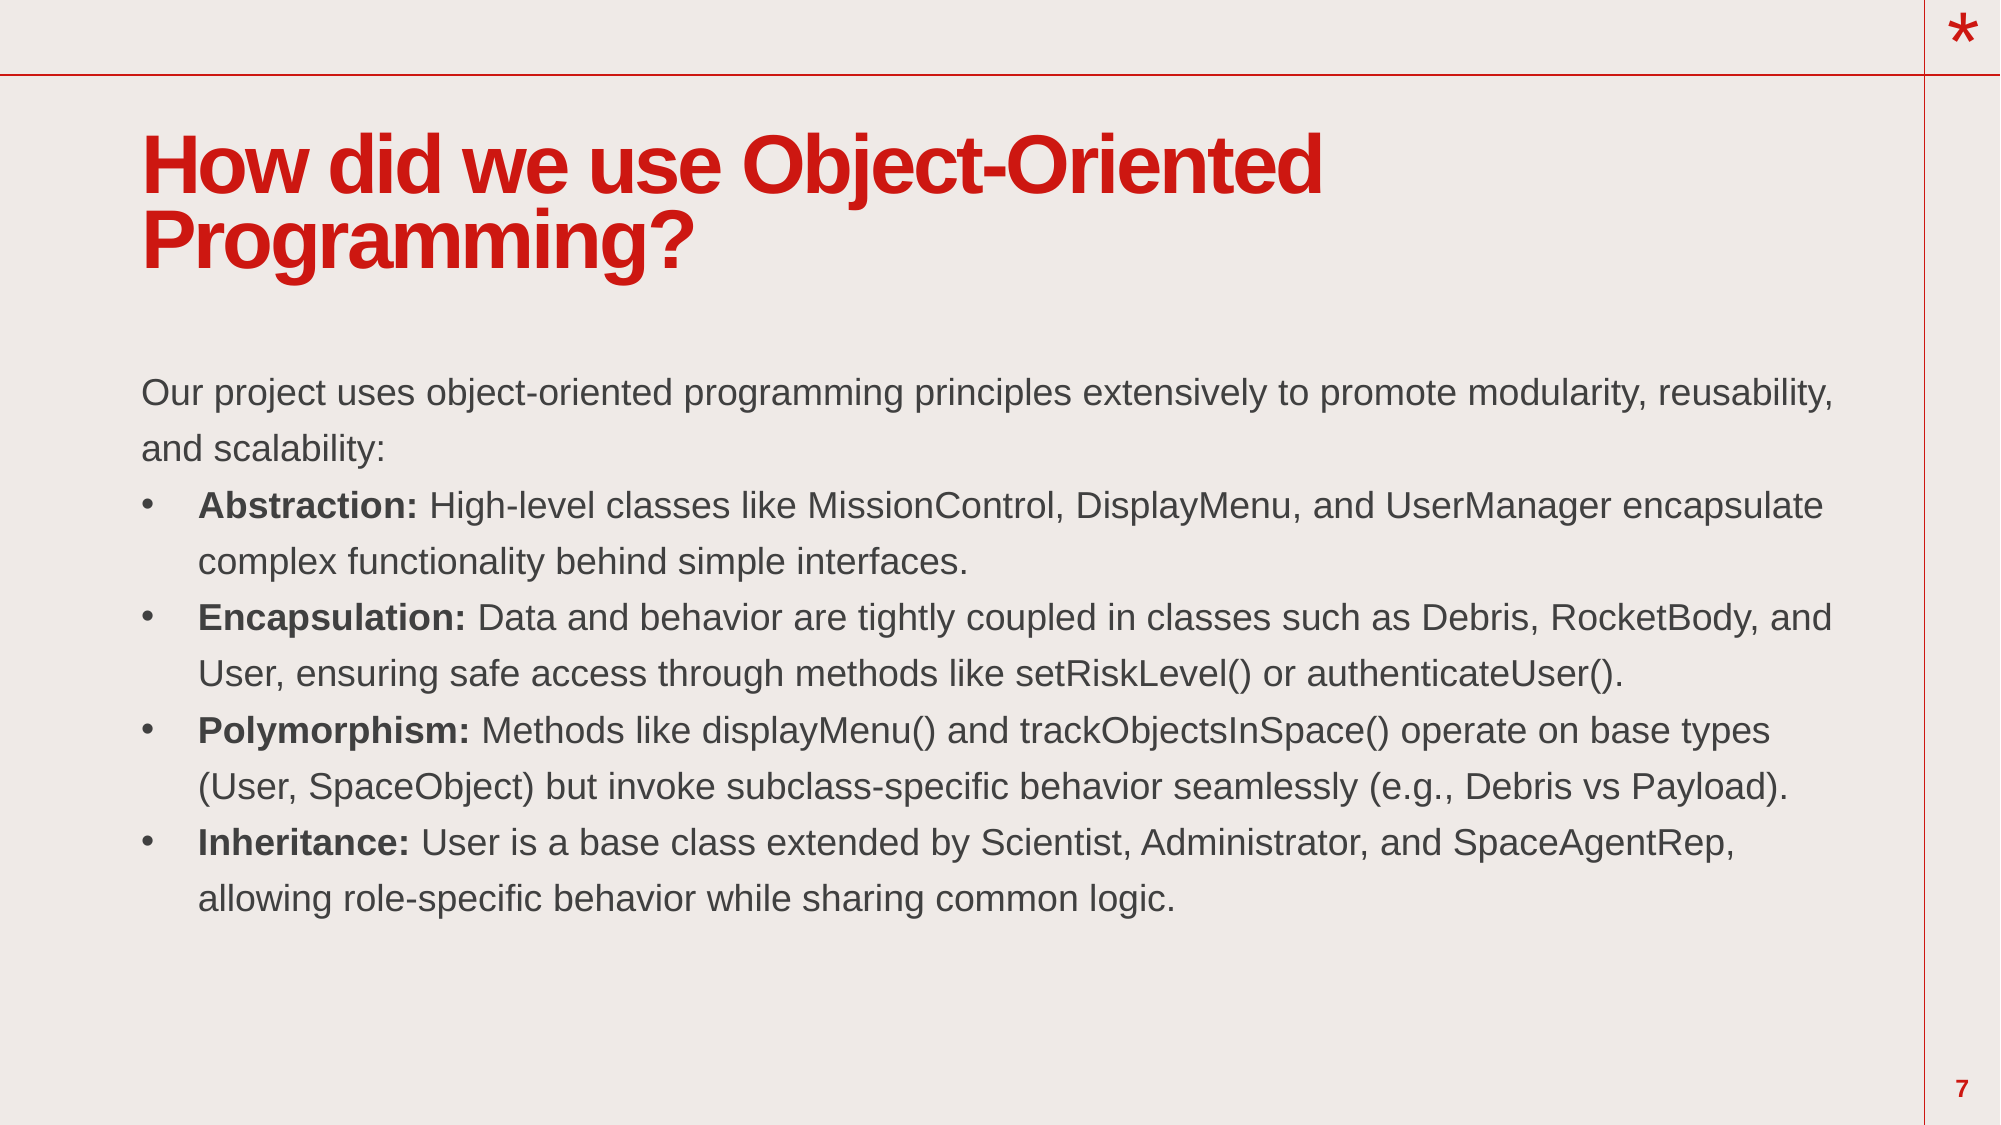

# How did we use Object-Oriented Programming?
Our project uses object-oriented programming principles extensively to promote modularity, reusability, and scalability:
Abstraction: High-level classes like MissionControl, DisplayMenu, and UserManager encapsulate complex functionality behind simple interfaces.
Encapsulation: Data and behavior are tightly coupled in classes such as Debris, RocketBody, and User, ensuring safe access through methods like setRiskLevel() or authenticateUser().
Polymorphism: Methods like displayMenu() and trackObjectsInSpace() operate on base types (User, SpaceObject) but invoke subclass-specific behavior seamlessly (e.g., Debris vs Payload).
Inheritance: User is a base class extended by Scientist, Administrator, and SpaceAgentRep, allowing role-specific behavior while sharing common logic.
7